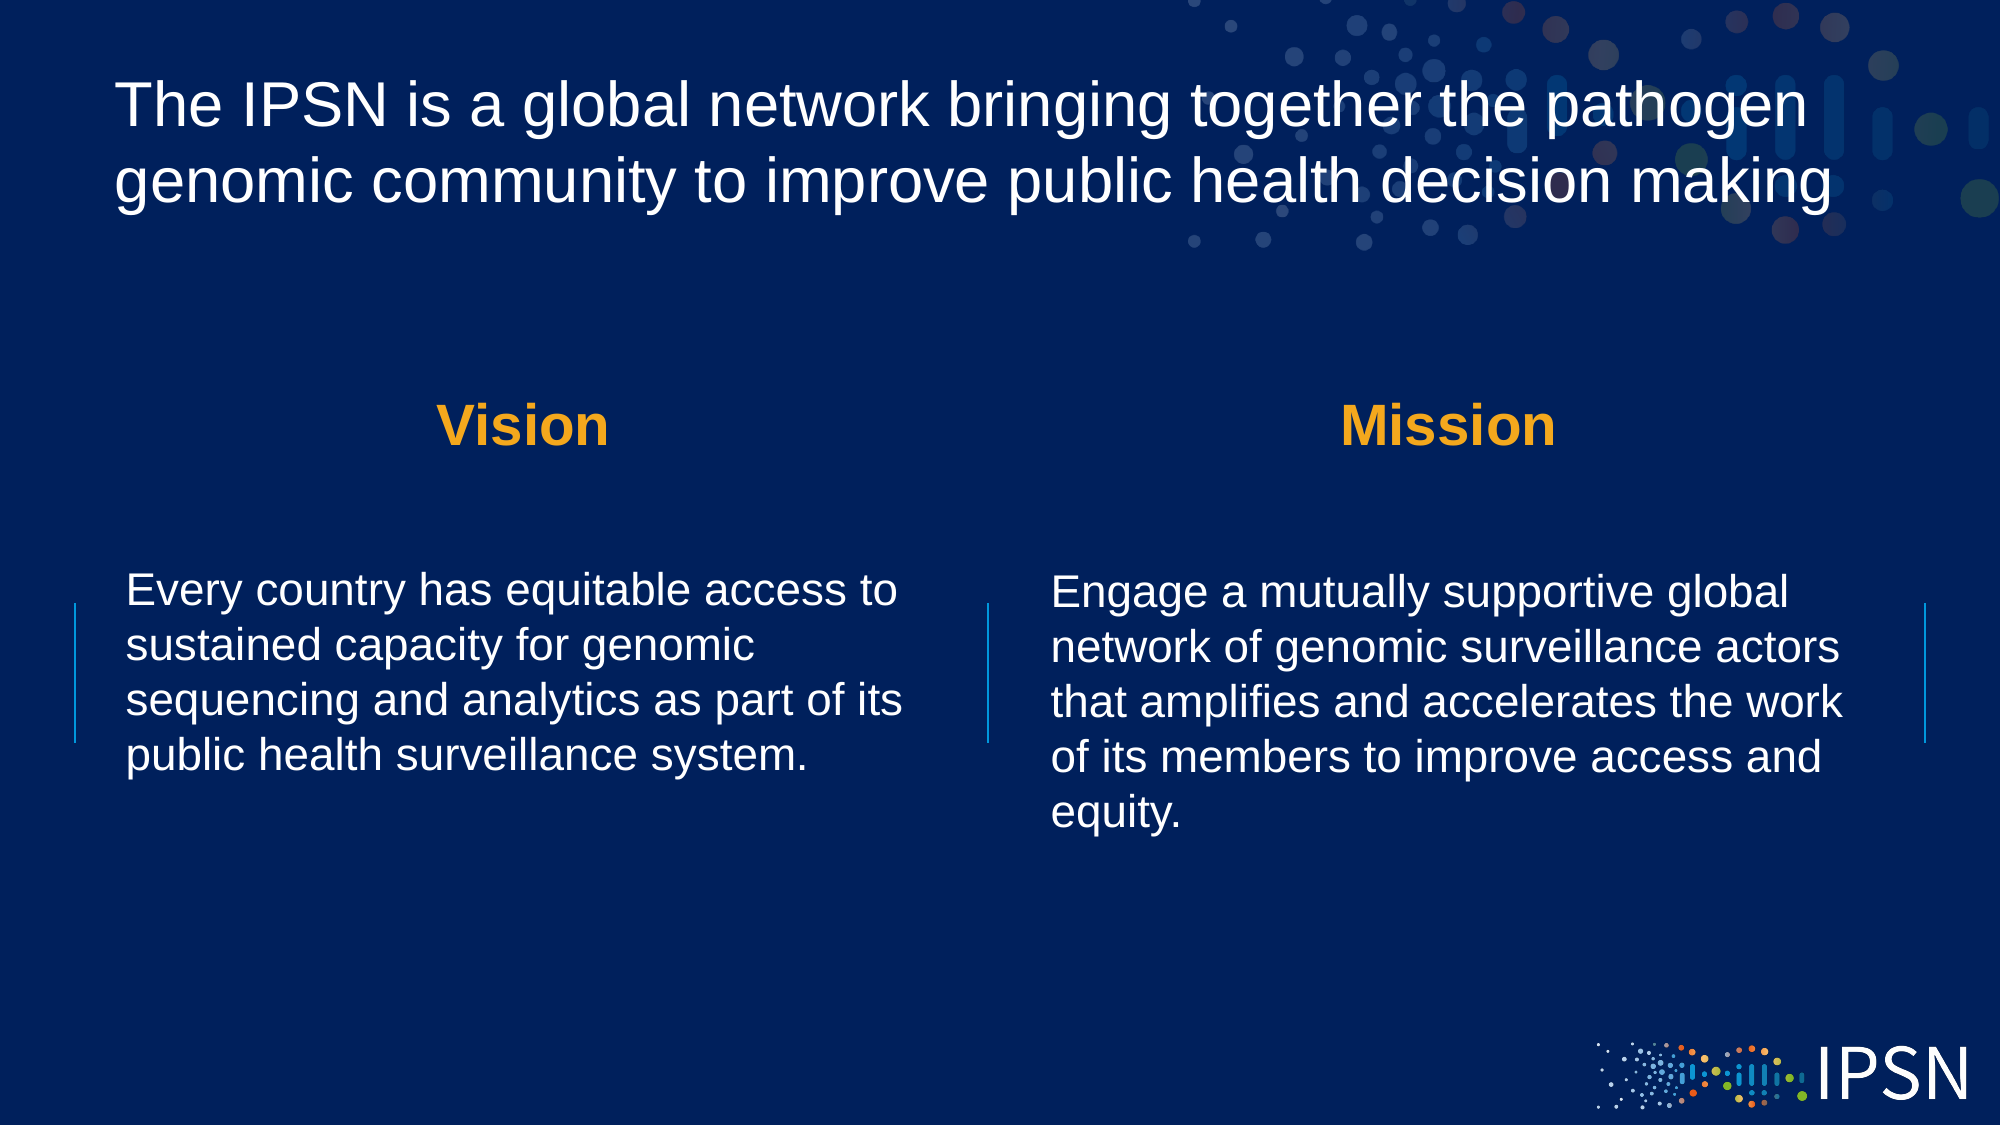

# The IPSN is a global network bringing together the pathogen genomic community to improve public health decision making
Vision
Mission
Every country has equitable access to sustained capacity for genomic sequencing and analytics as part of its public health surveillance system.

Engage a mutually supportive global network of genomic surveillance actors that amplifies and accelerates the work of its members to improve access and equity.